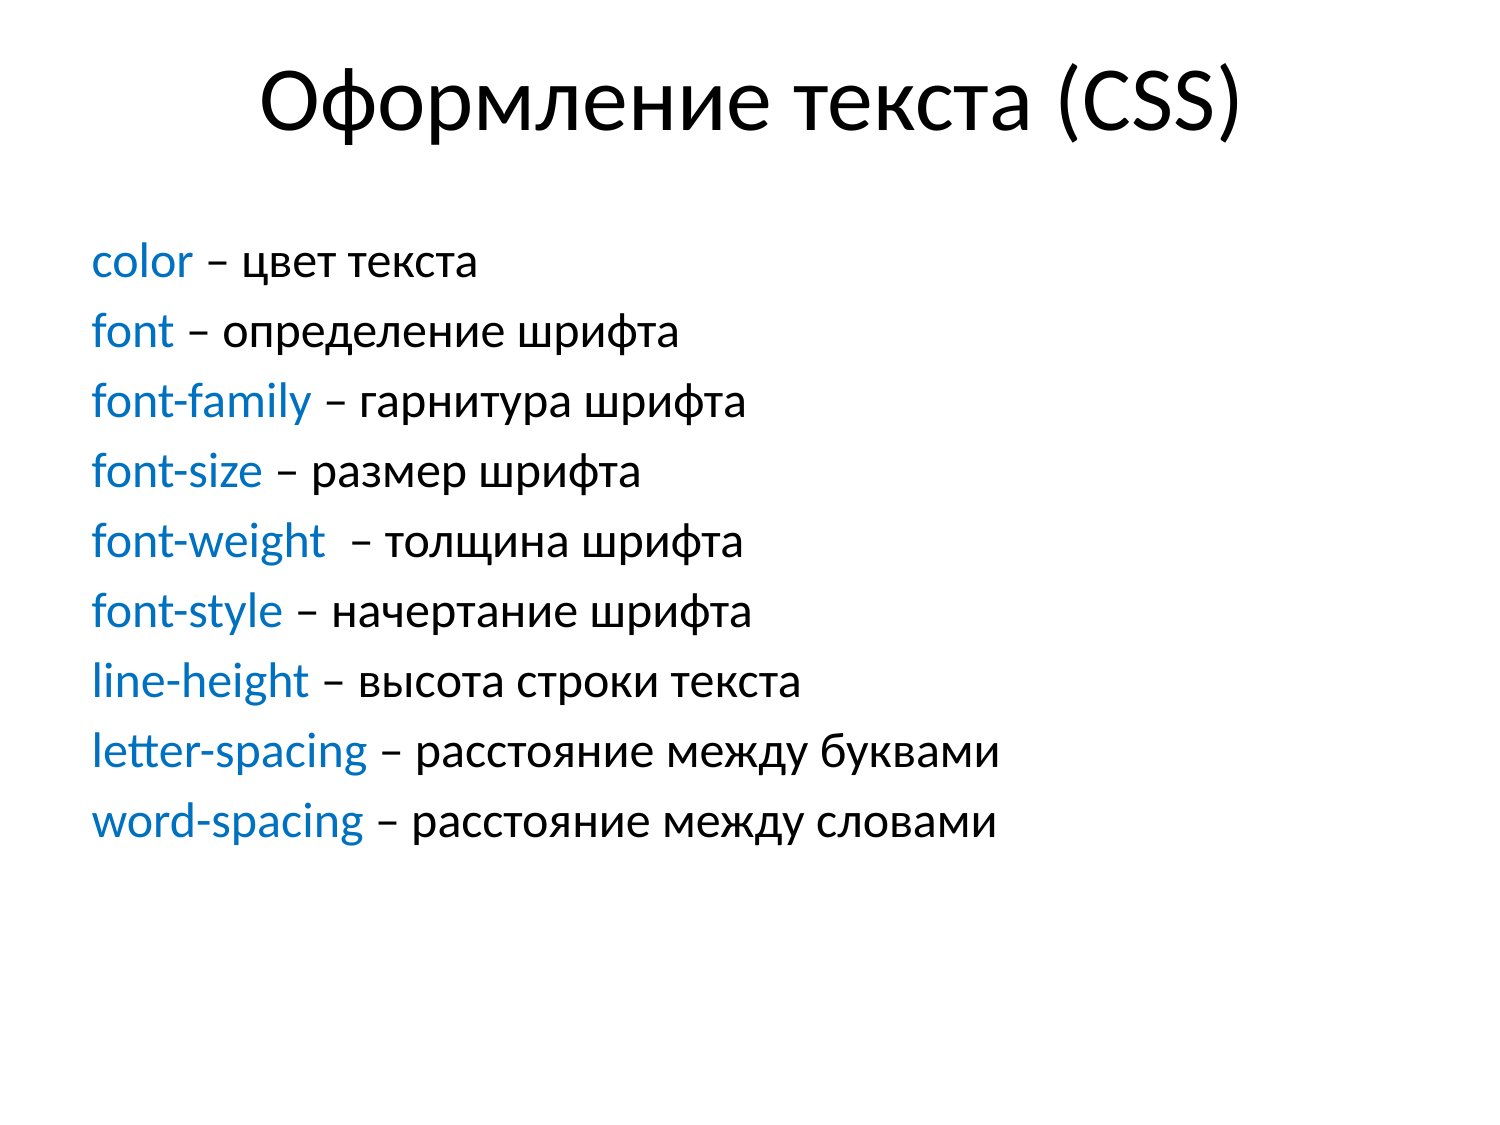

# Оформление текста (CSS)
color – цвет текста
font – определение шрифта
font-family – гарнитура шрифта
font-size – размер шрифта
font-weight  – толщина шрифта
font-style – начертание шрифта
line-height – высота строки текста
letter-spacing – расстояние между буквами
word-spacing – расстояние между словами